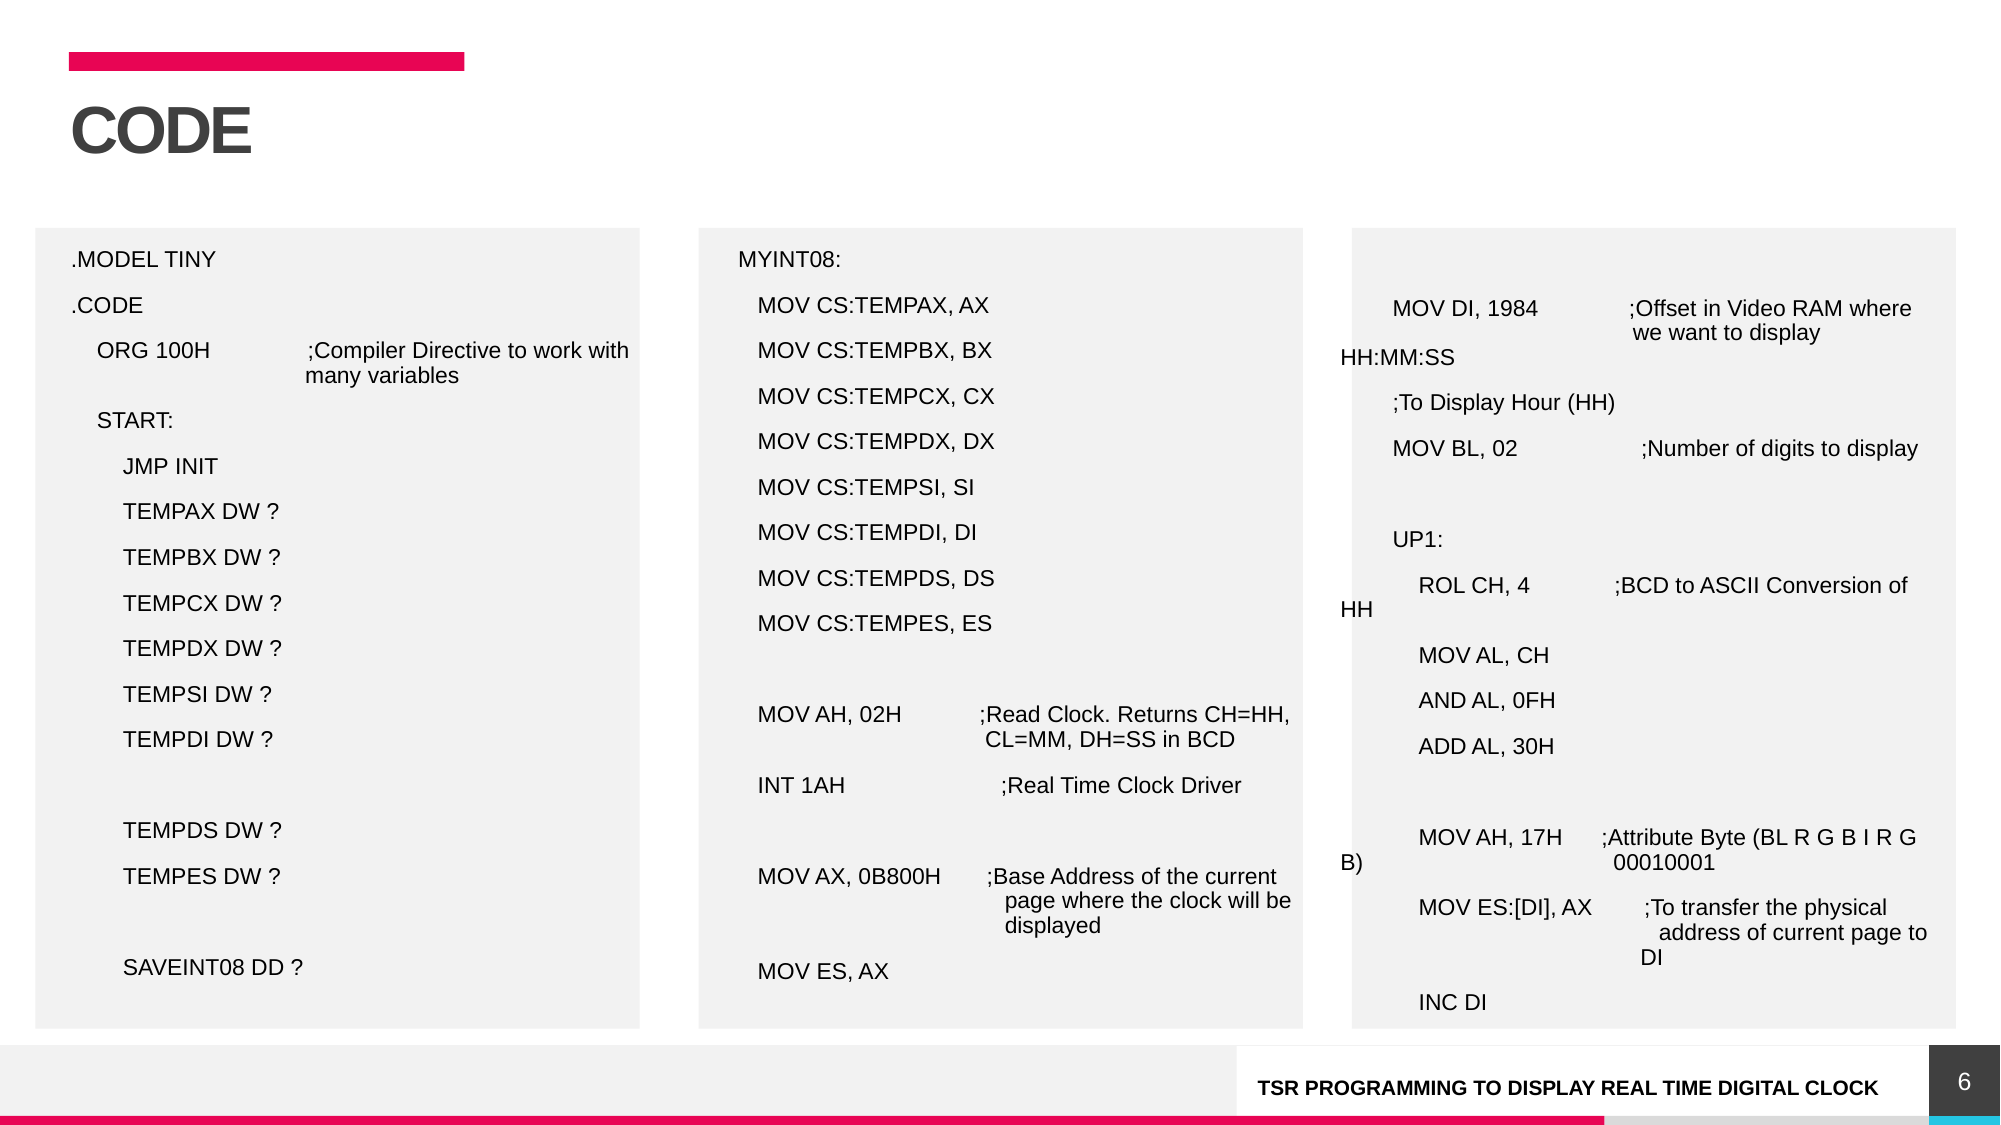

# CODE

        MOV DI, 1984              ;Offset in Video RAM where 	                      we want to display HH:MM:SS
        ;To Display Hour (HH)
        MOV BL, 02                   ;Number of digits to display

        UP1:
            ROL CH, 4             ;BCD to ASCII Conversion of HH
            MOV AL, CH
            AND AL, 0FH
            ADD AL, 30H

            MOV AH, 17H      ;Attribute Byte (BL R G B I R G B) 	                   00010001
            MOV ES:[DI], AX        ;To transfer the physical 	                          address of current page to 		DI
            INC DI
     MYINT08:
        MOV CS:TEMPAX, AX
        MOV CS:TEMPBX, BX
        MOV CS:TEMPCX, CX
        MOV CS:TEMPDX, DX
        MOV CS:TEMPSI, SI
        MOV CS:TEMPDI, DI
        MOV CS:TEMPDS, DS
        MOV CS:TEMPES, ES

        MOV AH, 02H            ;Read Clock. Returns CH=HH, 	                    CL=MM, DH=SS in BCD
        INT 1AH                        ;Real Time Clock Driver

        MOV AX, 0B800H       ;Base Address of the current  	                       page where the clock will be   	                       displayed
        MOV ES, AX
.MODEL TINY
.CODE
    ORG 100H               ;Compiler Directive to work with 	             many variables
    START:
        JMP INIT
        TEMPAX DW ?
        TEMPBX DW ?
        TEMPCX DW ?
        TEMPDX DW ?
        TEMPSI DW ?
        TEMPDI DW ?

        TEMPDS DW ?
        TEMPES DW ?

        SAVEINT08 DD ?

6